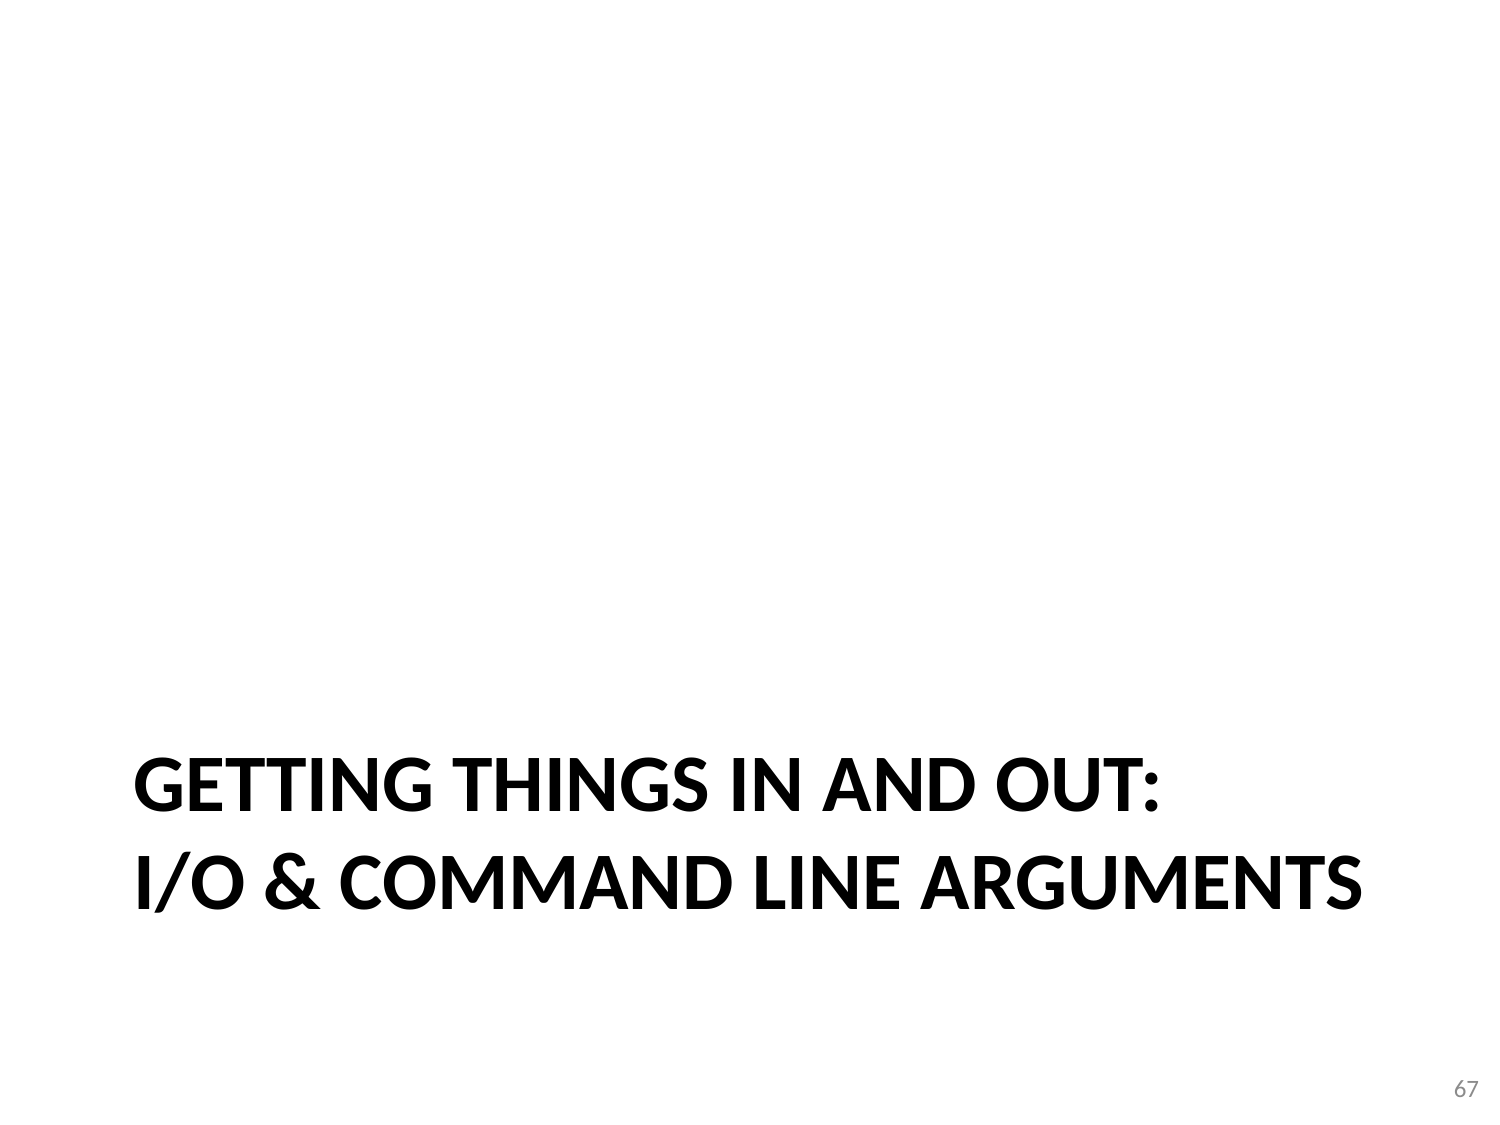

# Getting things in and out: I/O & command line arguments
67